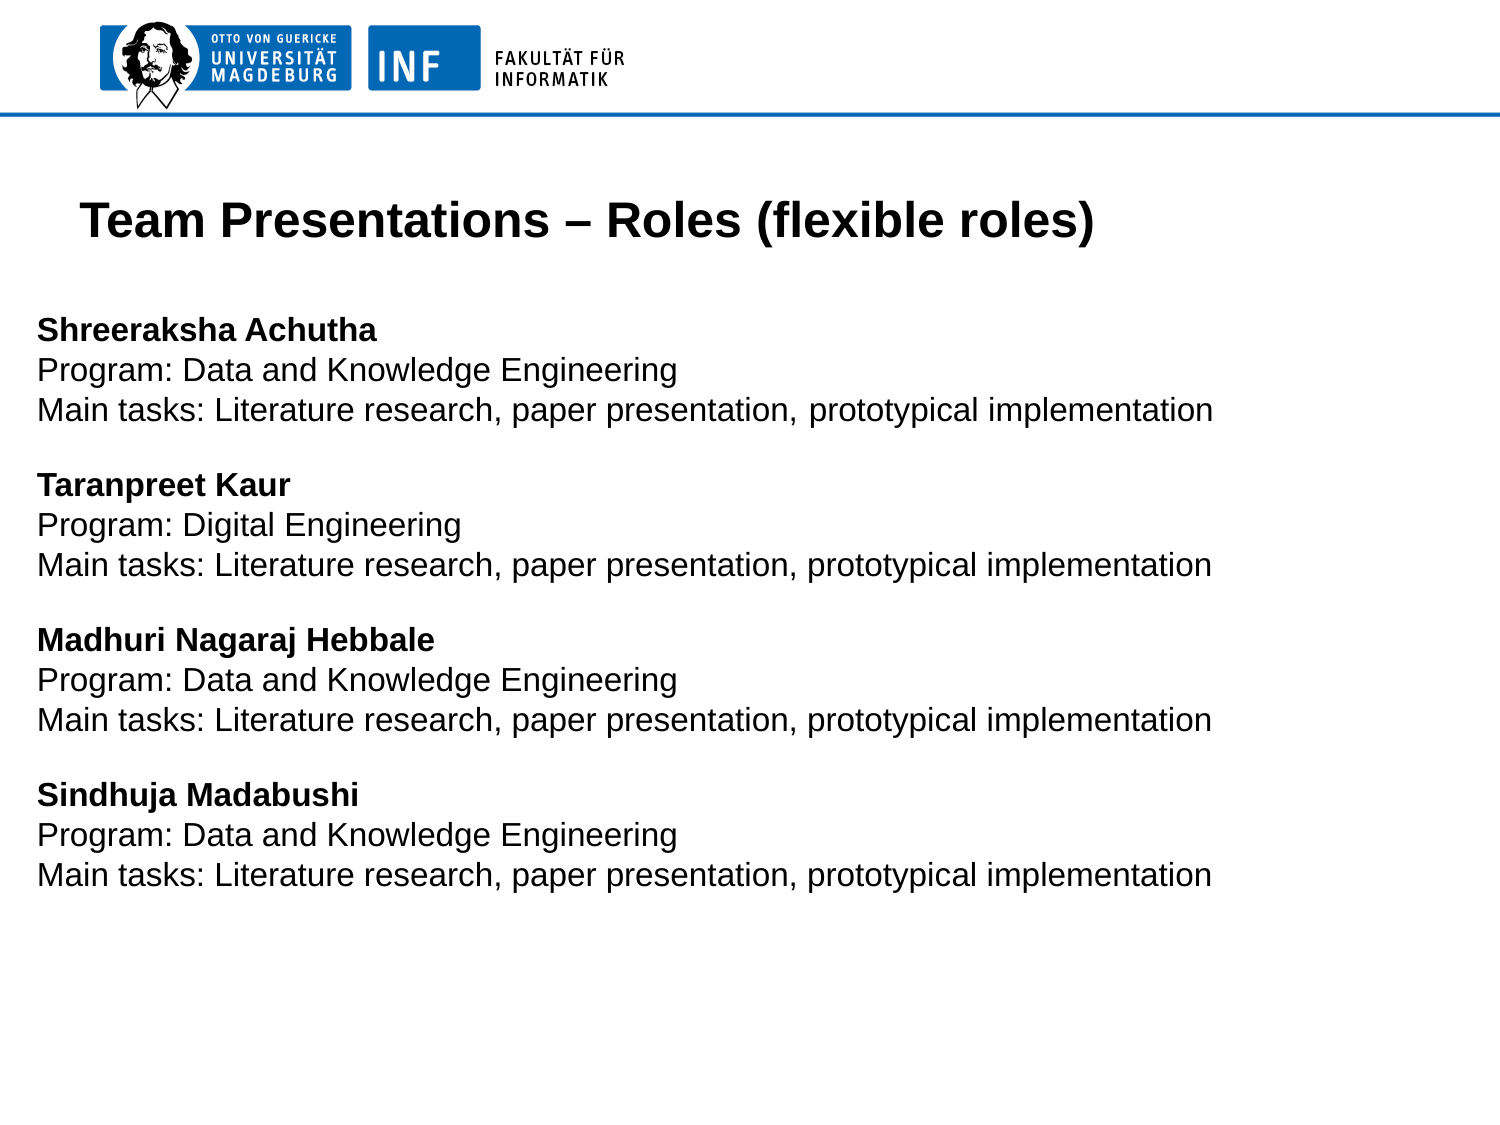

Team Presentations – Roles (flexible roles)
Shreeraksha Achutha
Program: Data and Knowledge Engineering
Main tasks: Literature research, paper presentation, prototypical implementation

Taranpreet Kaur
Program: Digital Engineering
Main tasks: Literature research, paper presentation, prototypical implementation

Madhuri Nagaraj Hebbale
Program: Data and Knowledge Engineering
Main tasks: Literature research, paper presentation, prototypical implementation

Sindhuja Madabushi
Program: Data and Knowledge Engineering
Main tasks: Literature research, paper presentation, prototypical implementation